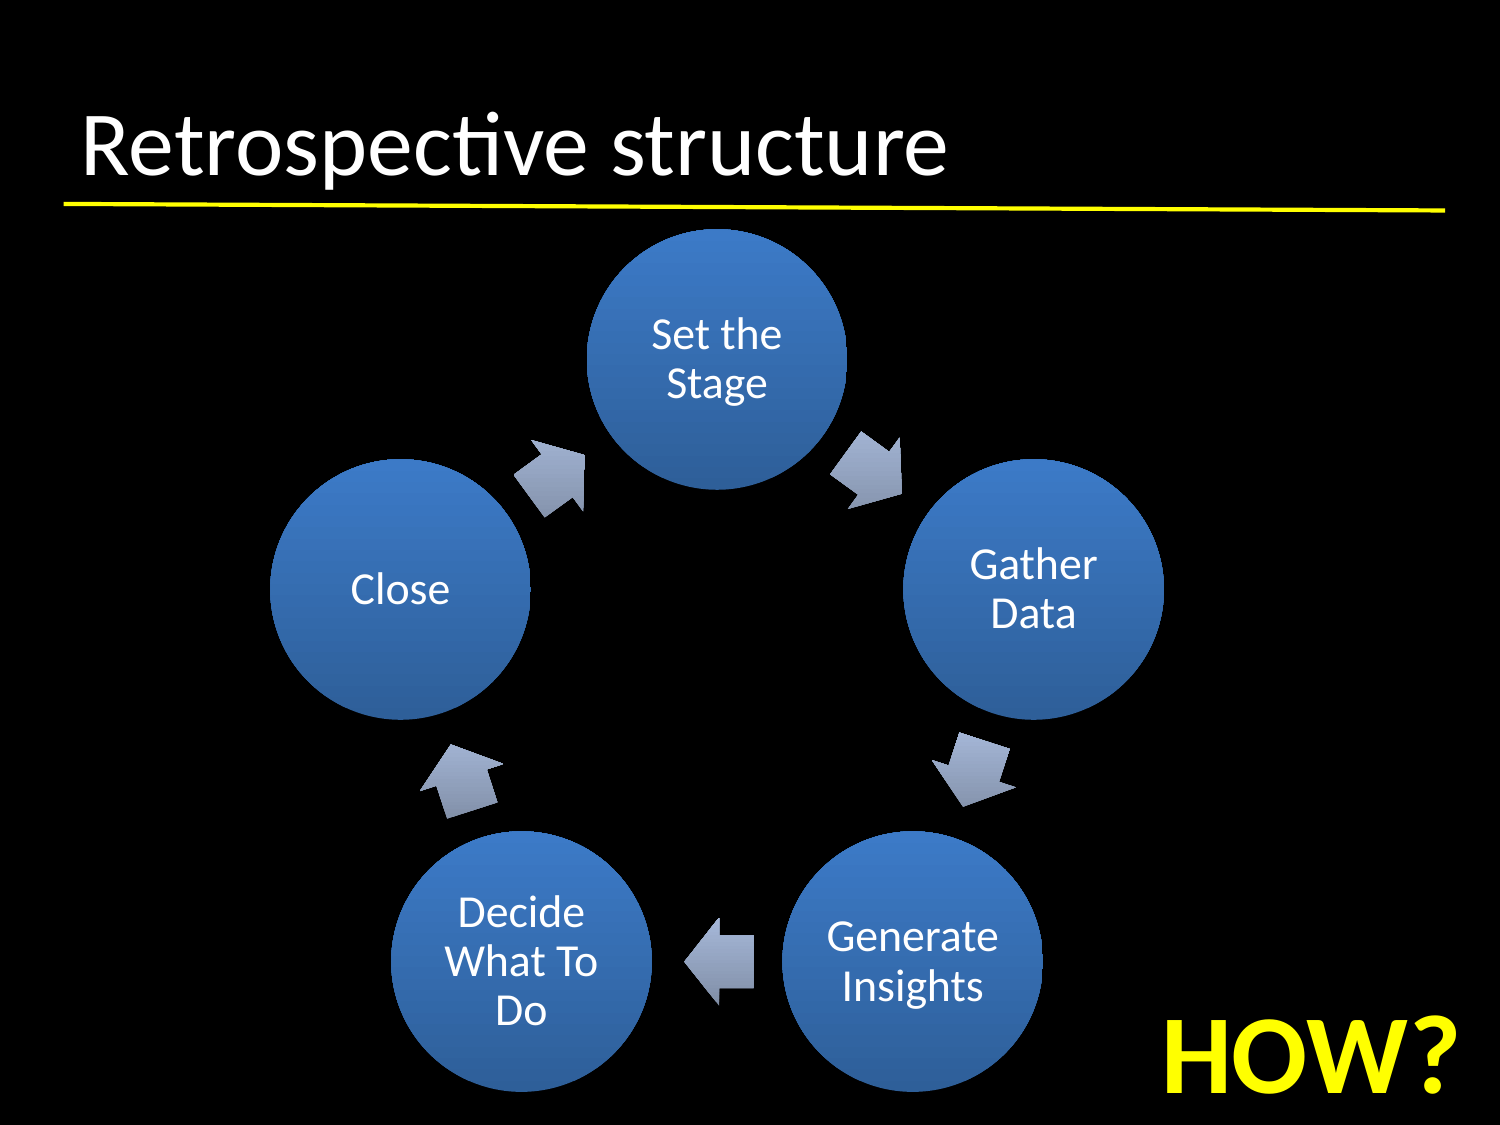

# Retrospective structure
Set the Stage

Gather Data

Generate Insights

Decide What To Do

Close

HOW?